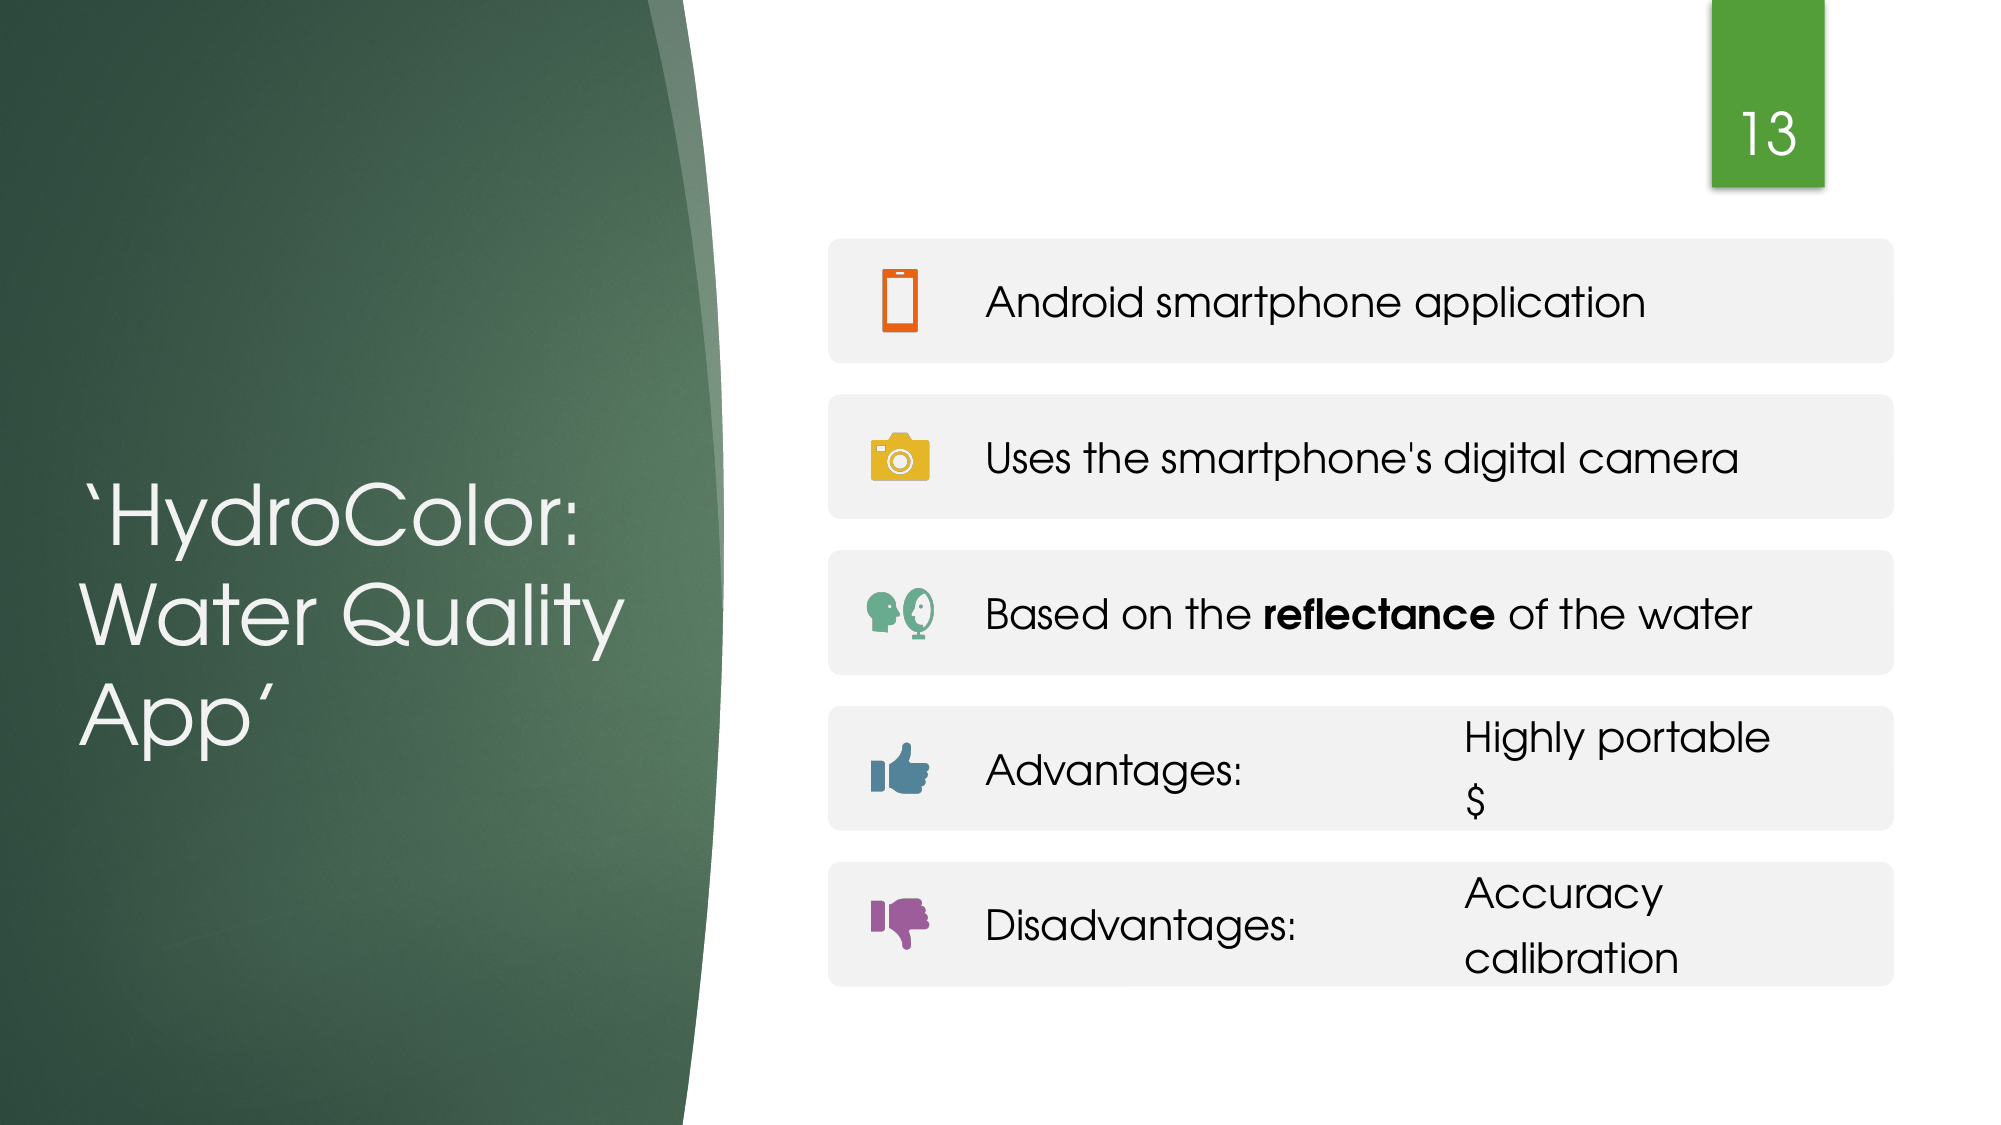

13
‘HydroColor: Water Quality App’
Android smartphone application
Uses the smartphone's digital camera
Based on the reflectance of the water
Advantages:
Highly portable
$
Disadvantages:
Accuracy
calibration